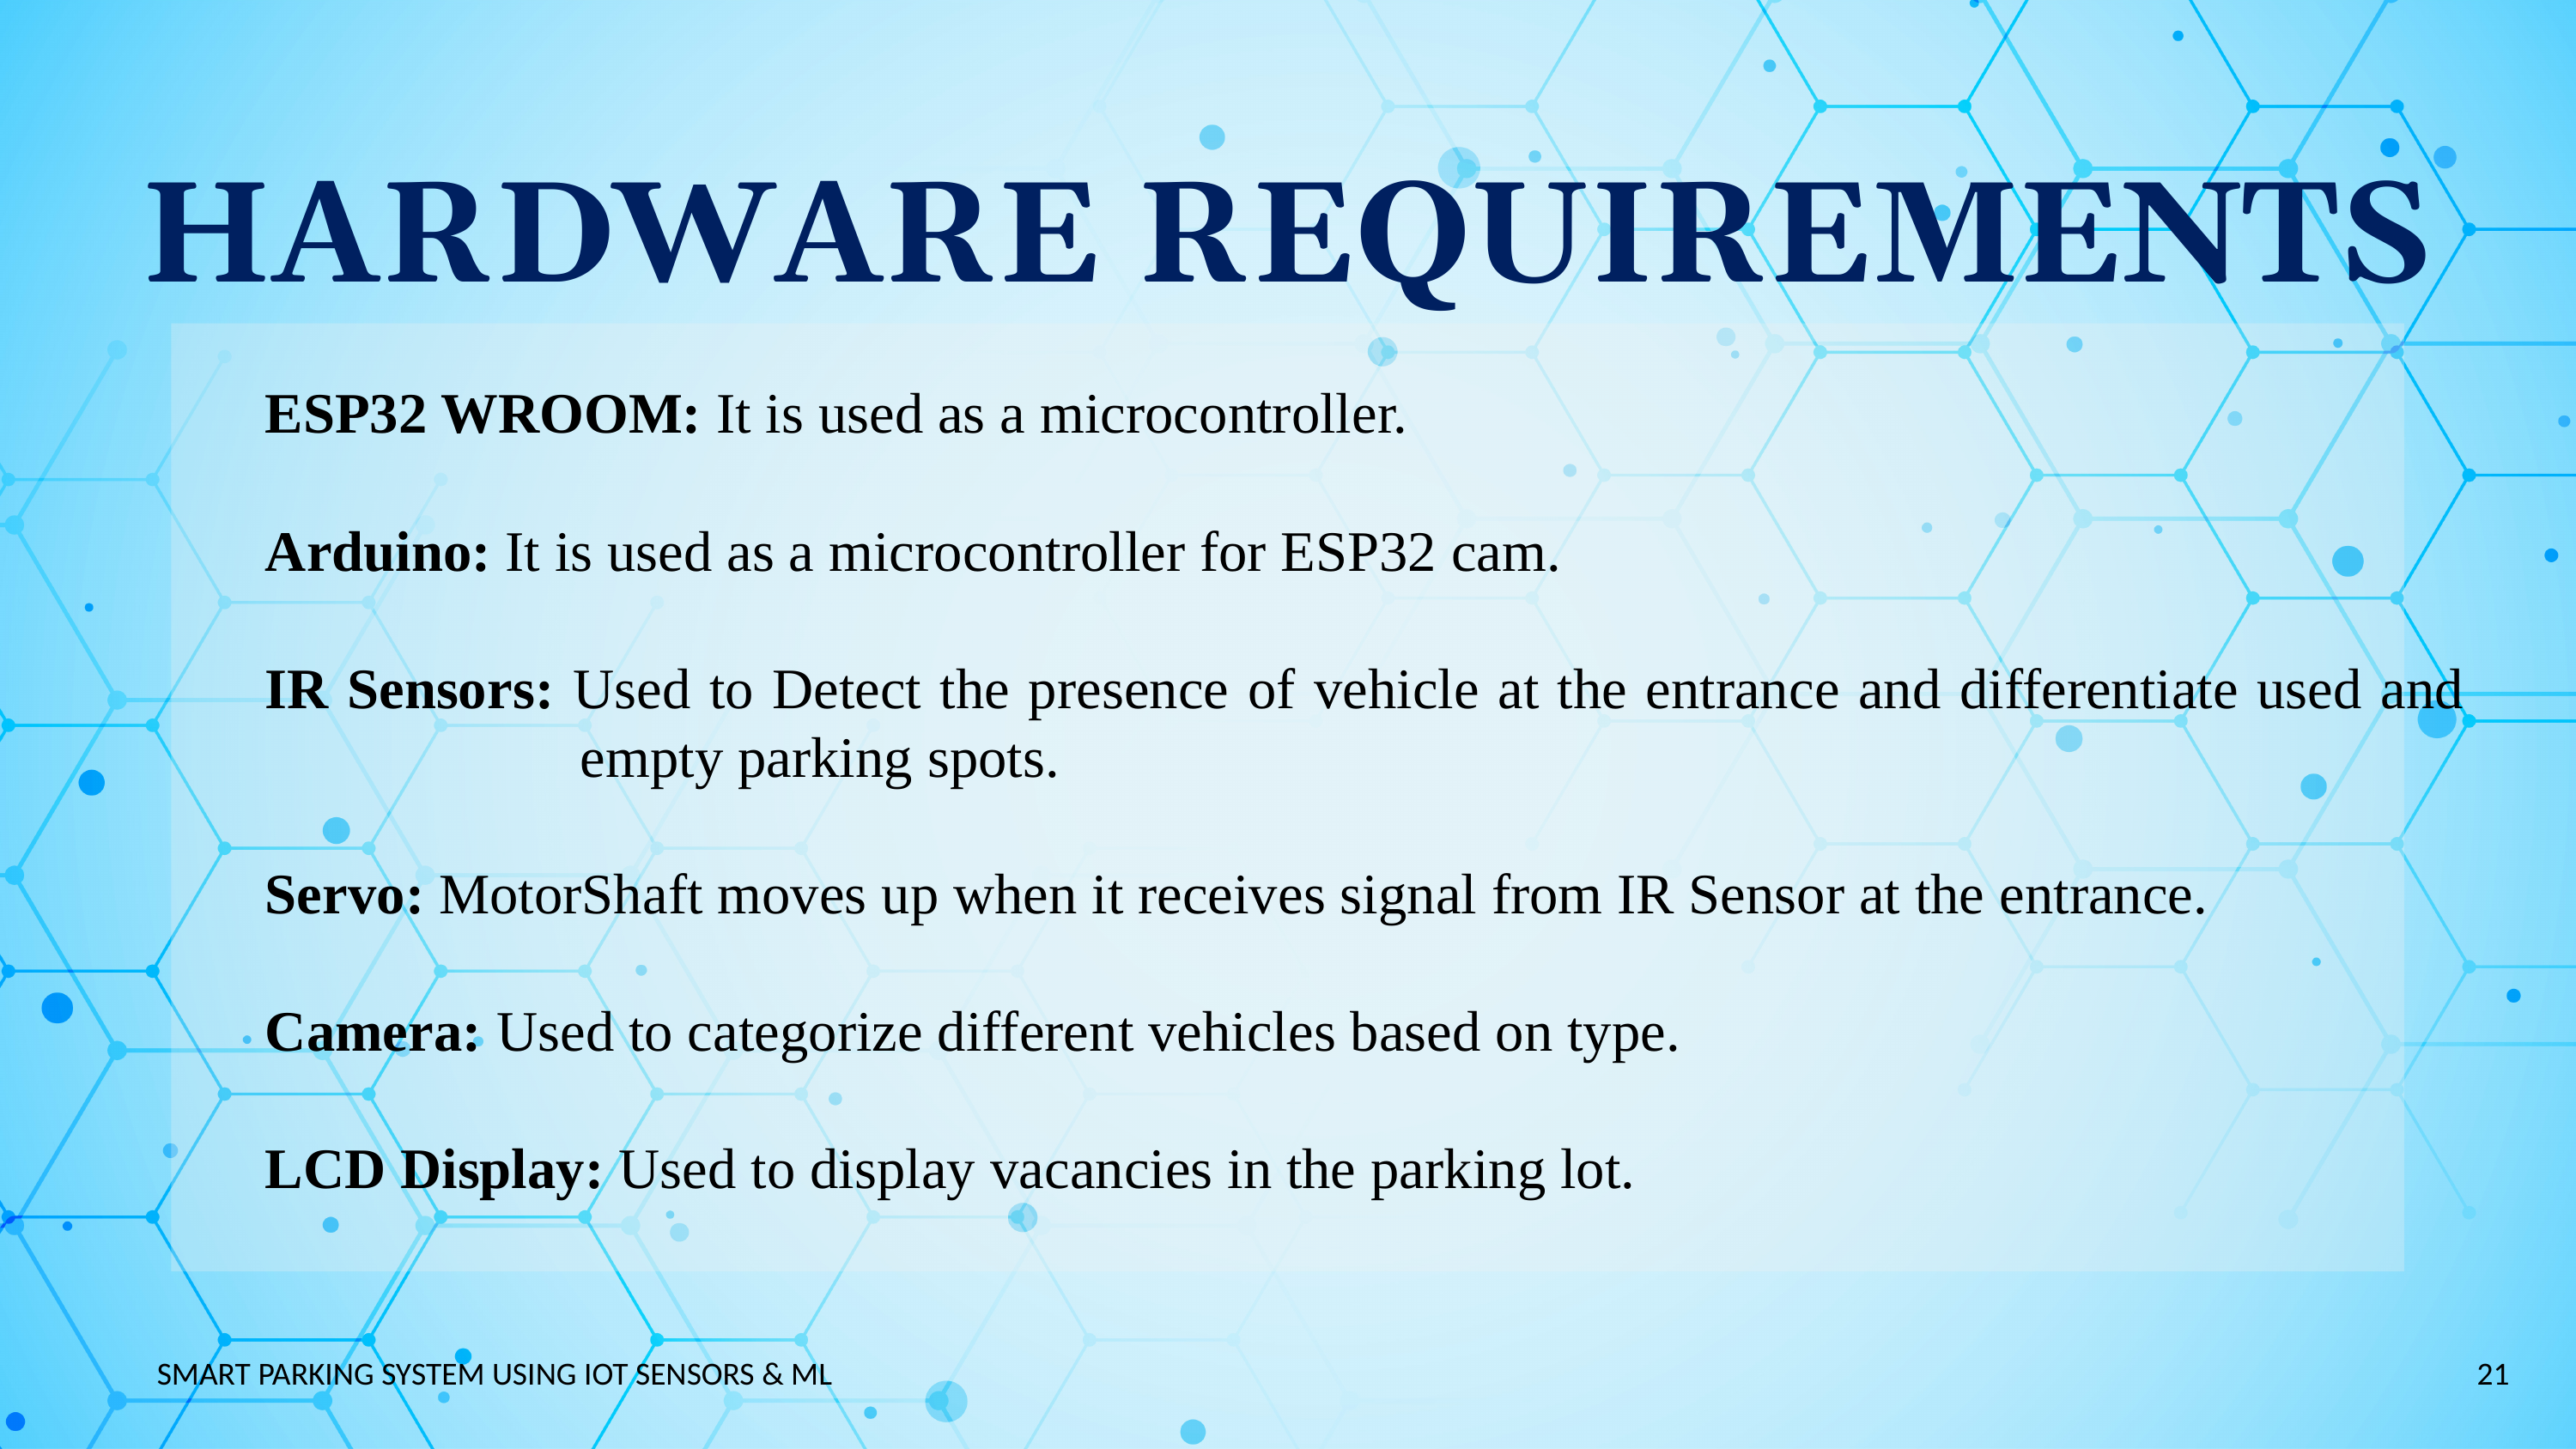

HARDWARE REQUIREMENTS

ESP32 WROOM: It is used as a microcontroller.

Arduino: It is used as a microcontroller for ESP32 cam.

IR Sensors: Used to Detect the presence of vehicle at the entrance and differentiate used and 			    empty parking spots.

Servo: MotorShaft moves up when it receives signal from IR Sensor at the entrance.

Camera: Used to categorize different vehicles based on type.

LCD Display: Used to display vacancies in the parking lot.

21
SMART PARKING SYSTEM USING IOT SENSORS & ML